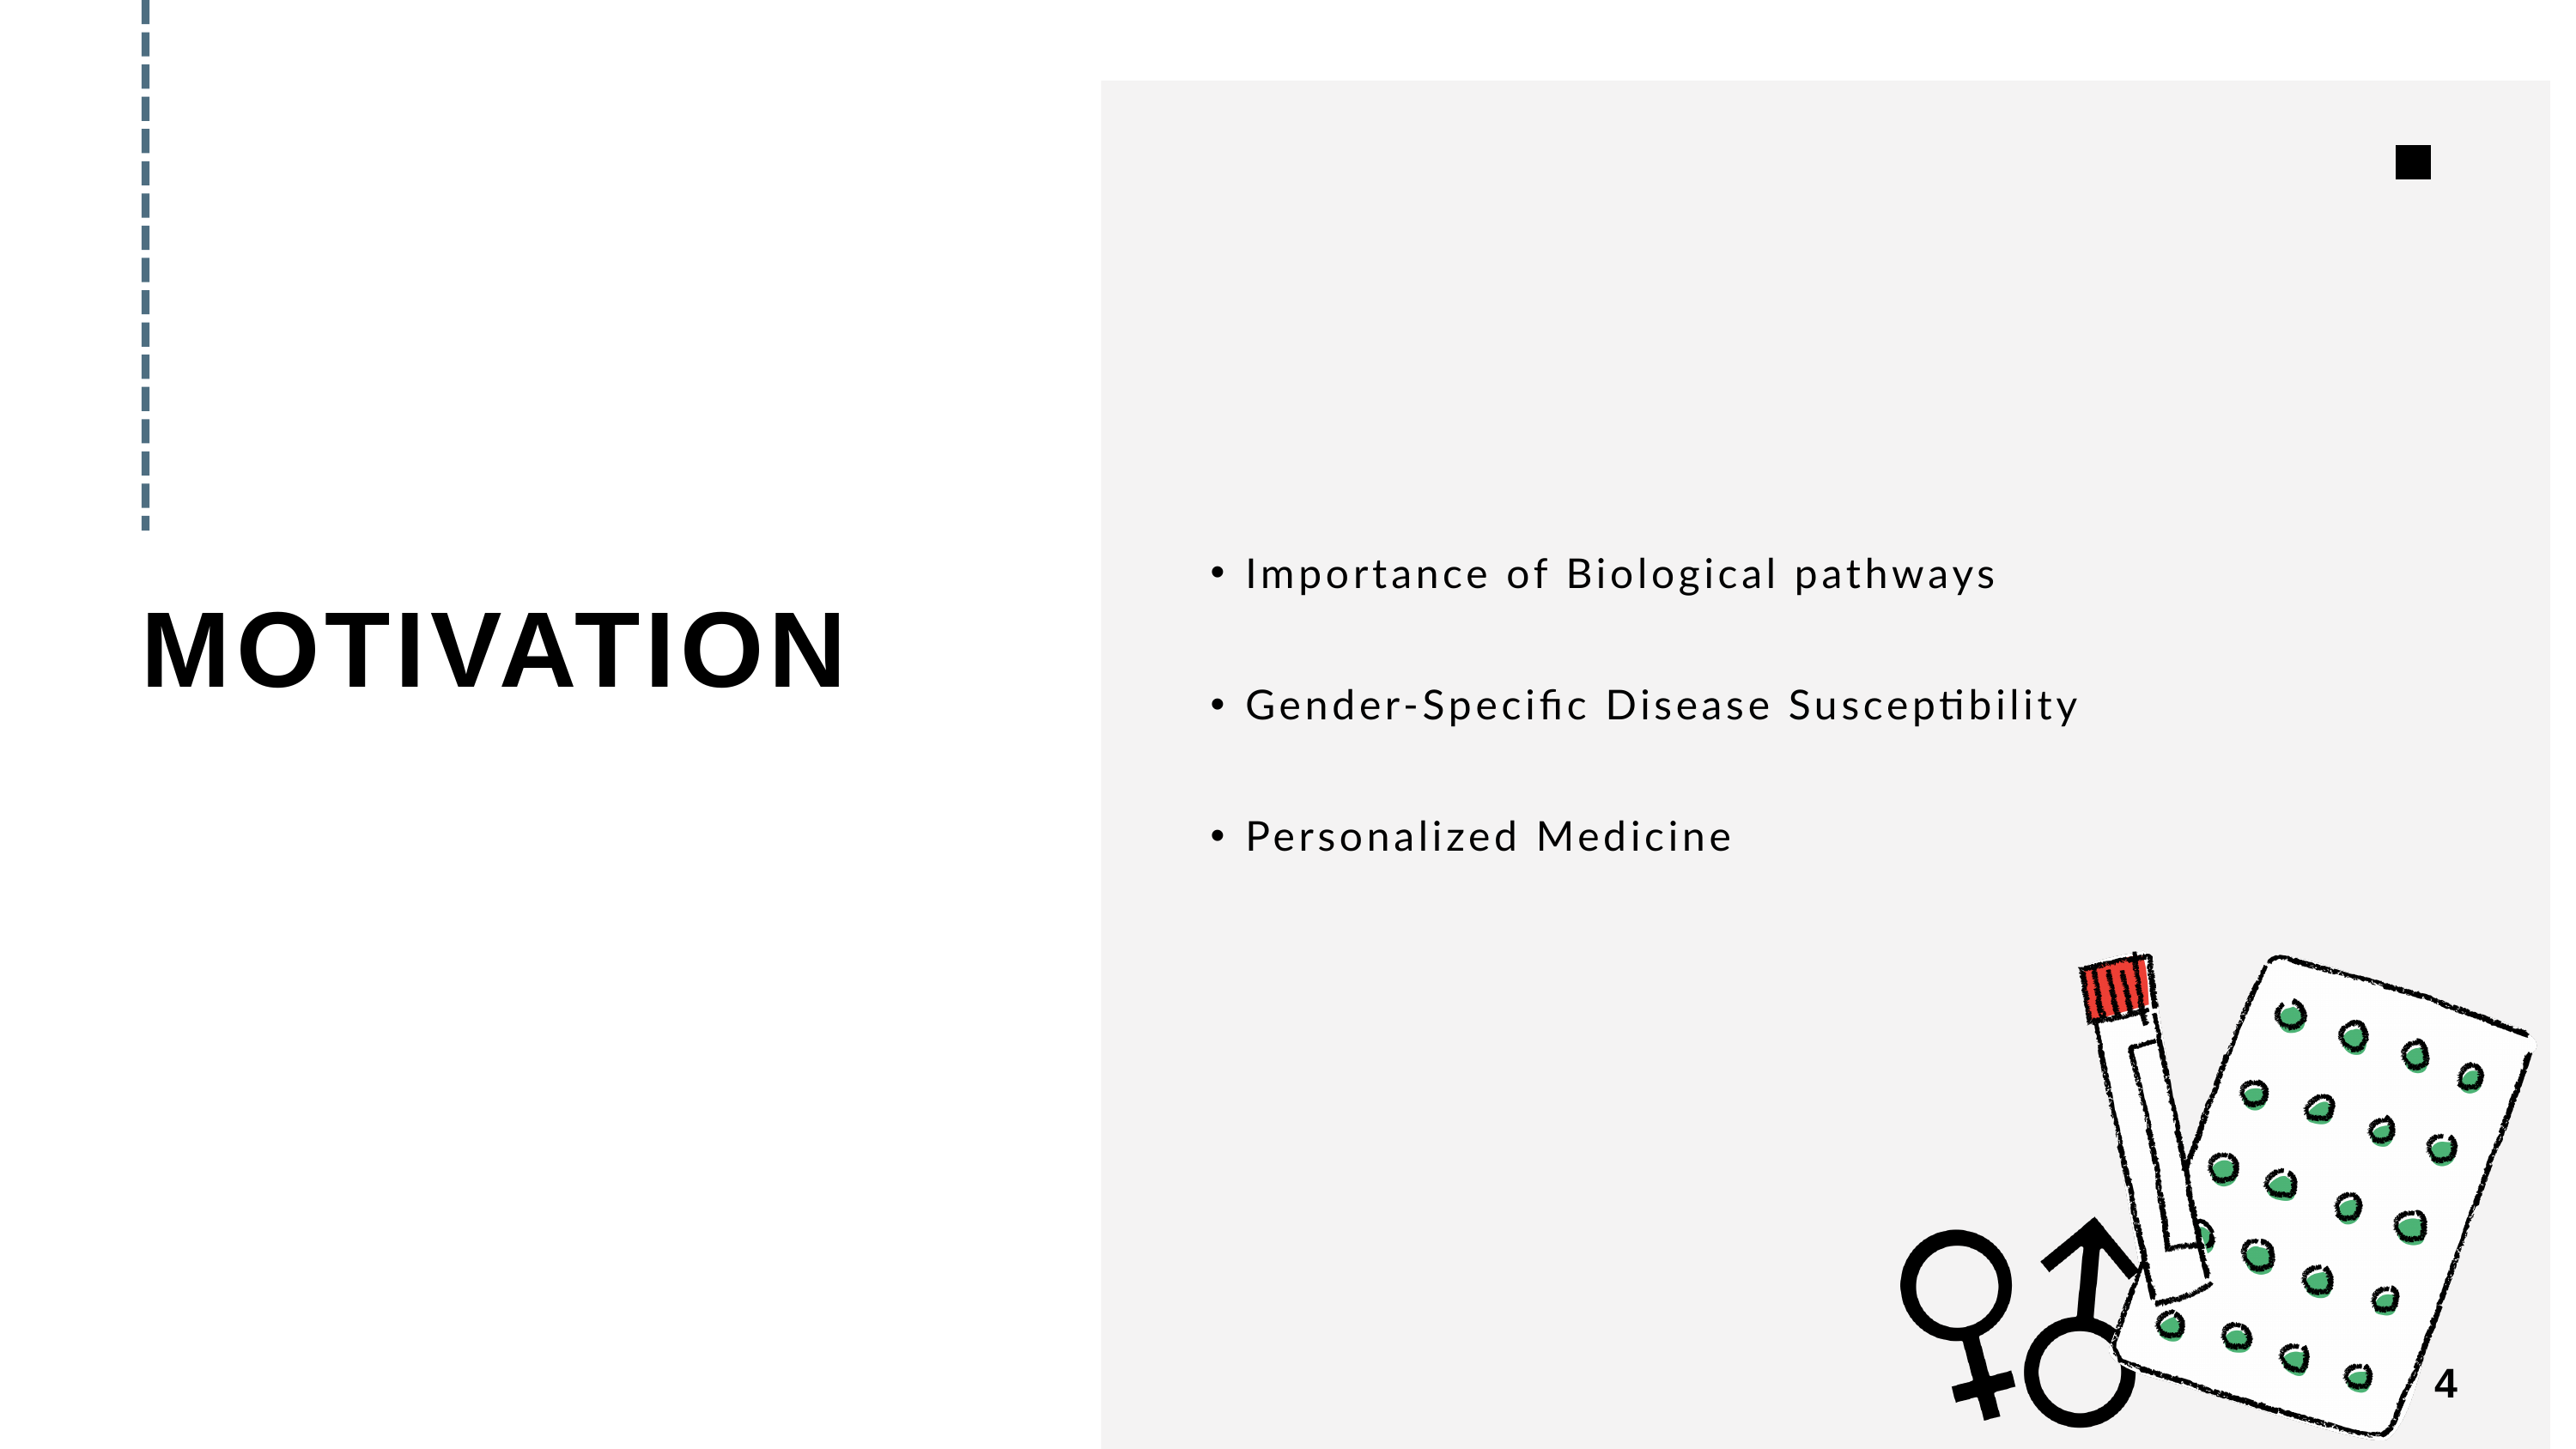

Importance of Biological pathways

Gender-Specific Disease Susceptibility

Personalized Medicine
MOTIVATION

4